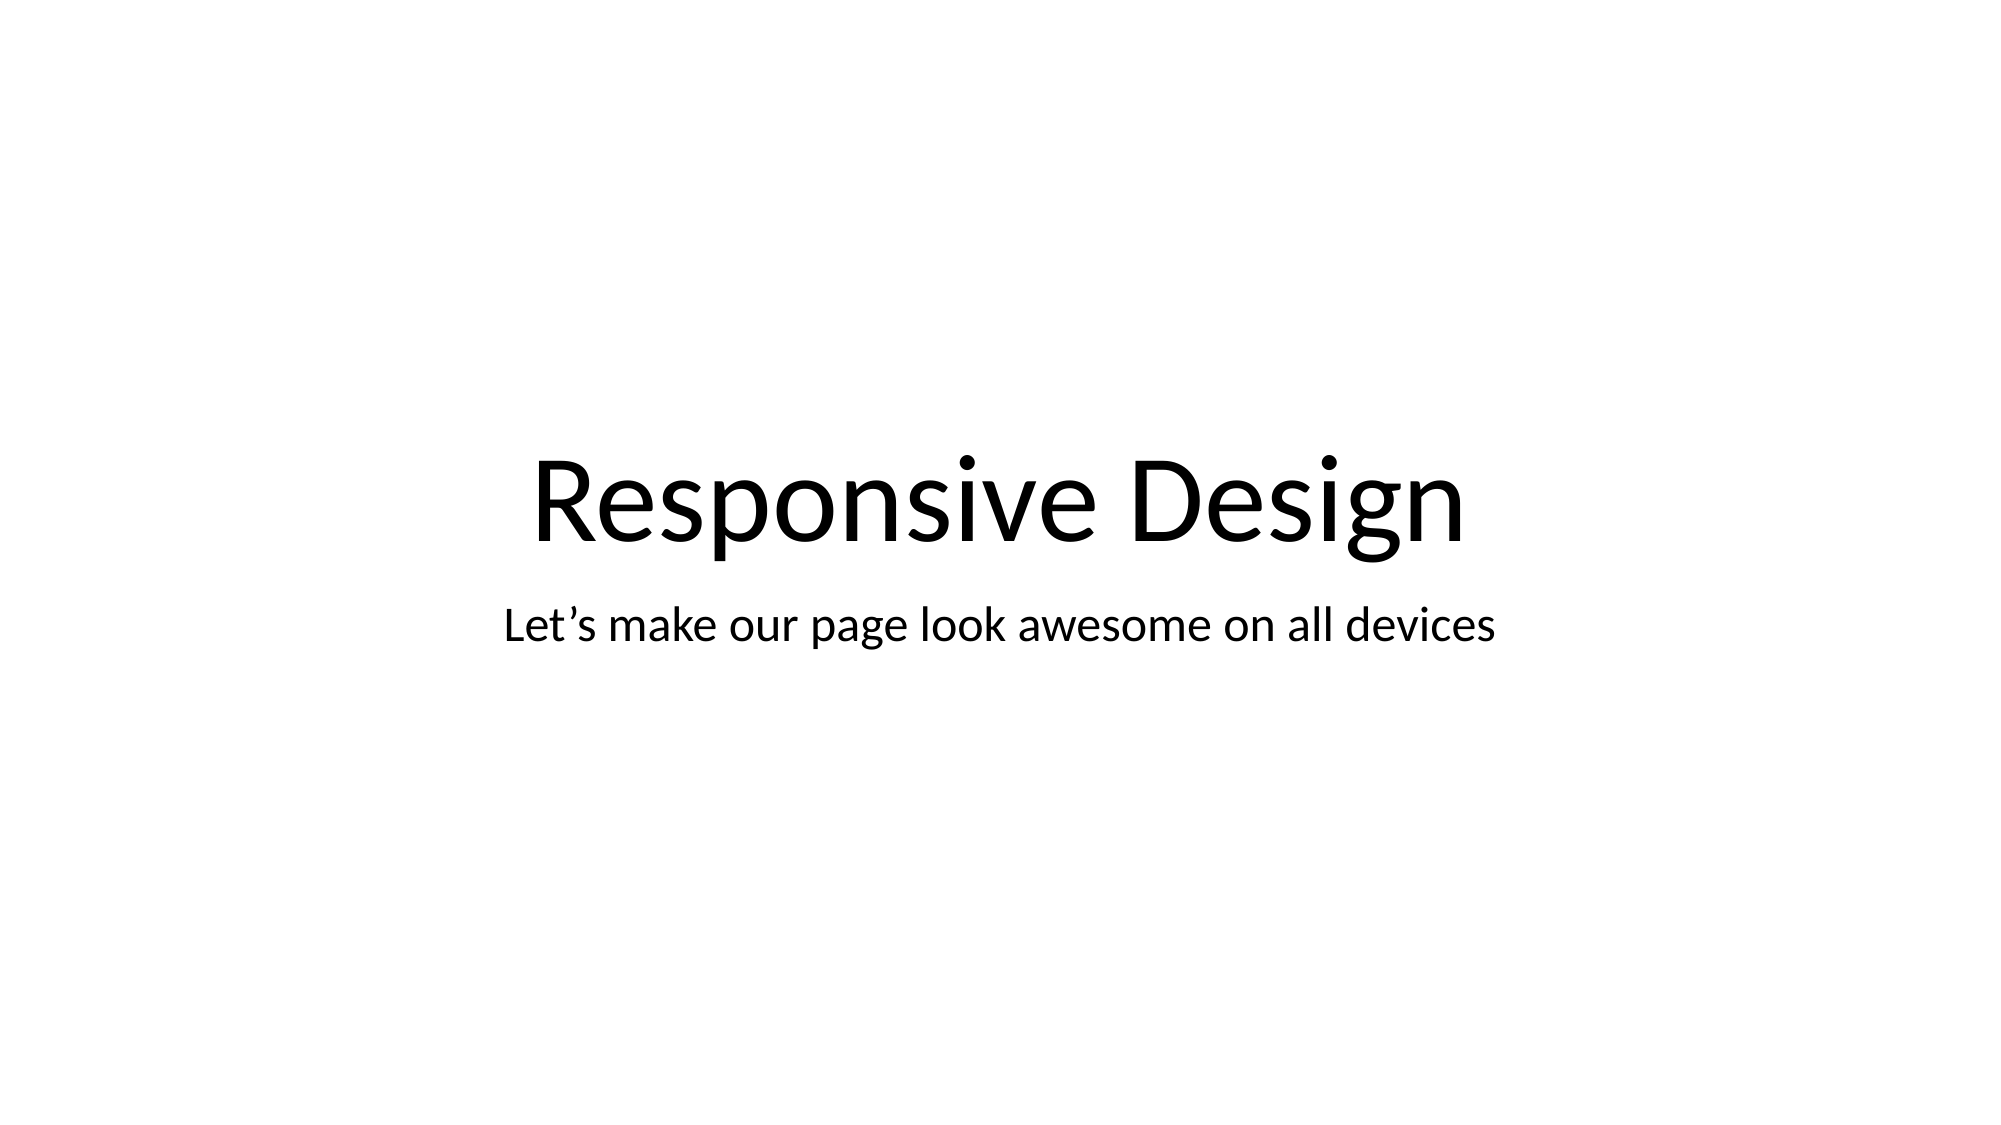

# Responsive Design
Let’s make our page look awesome on all devices